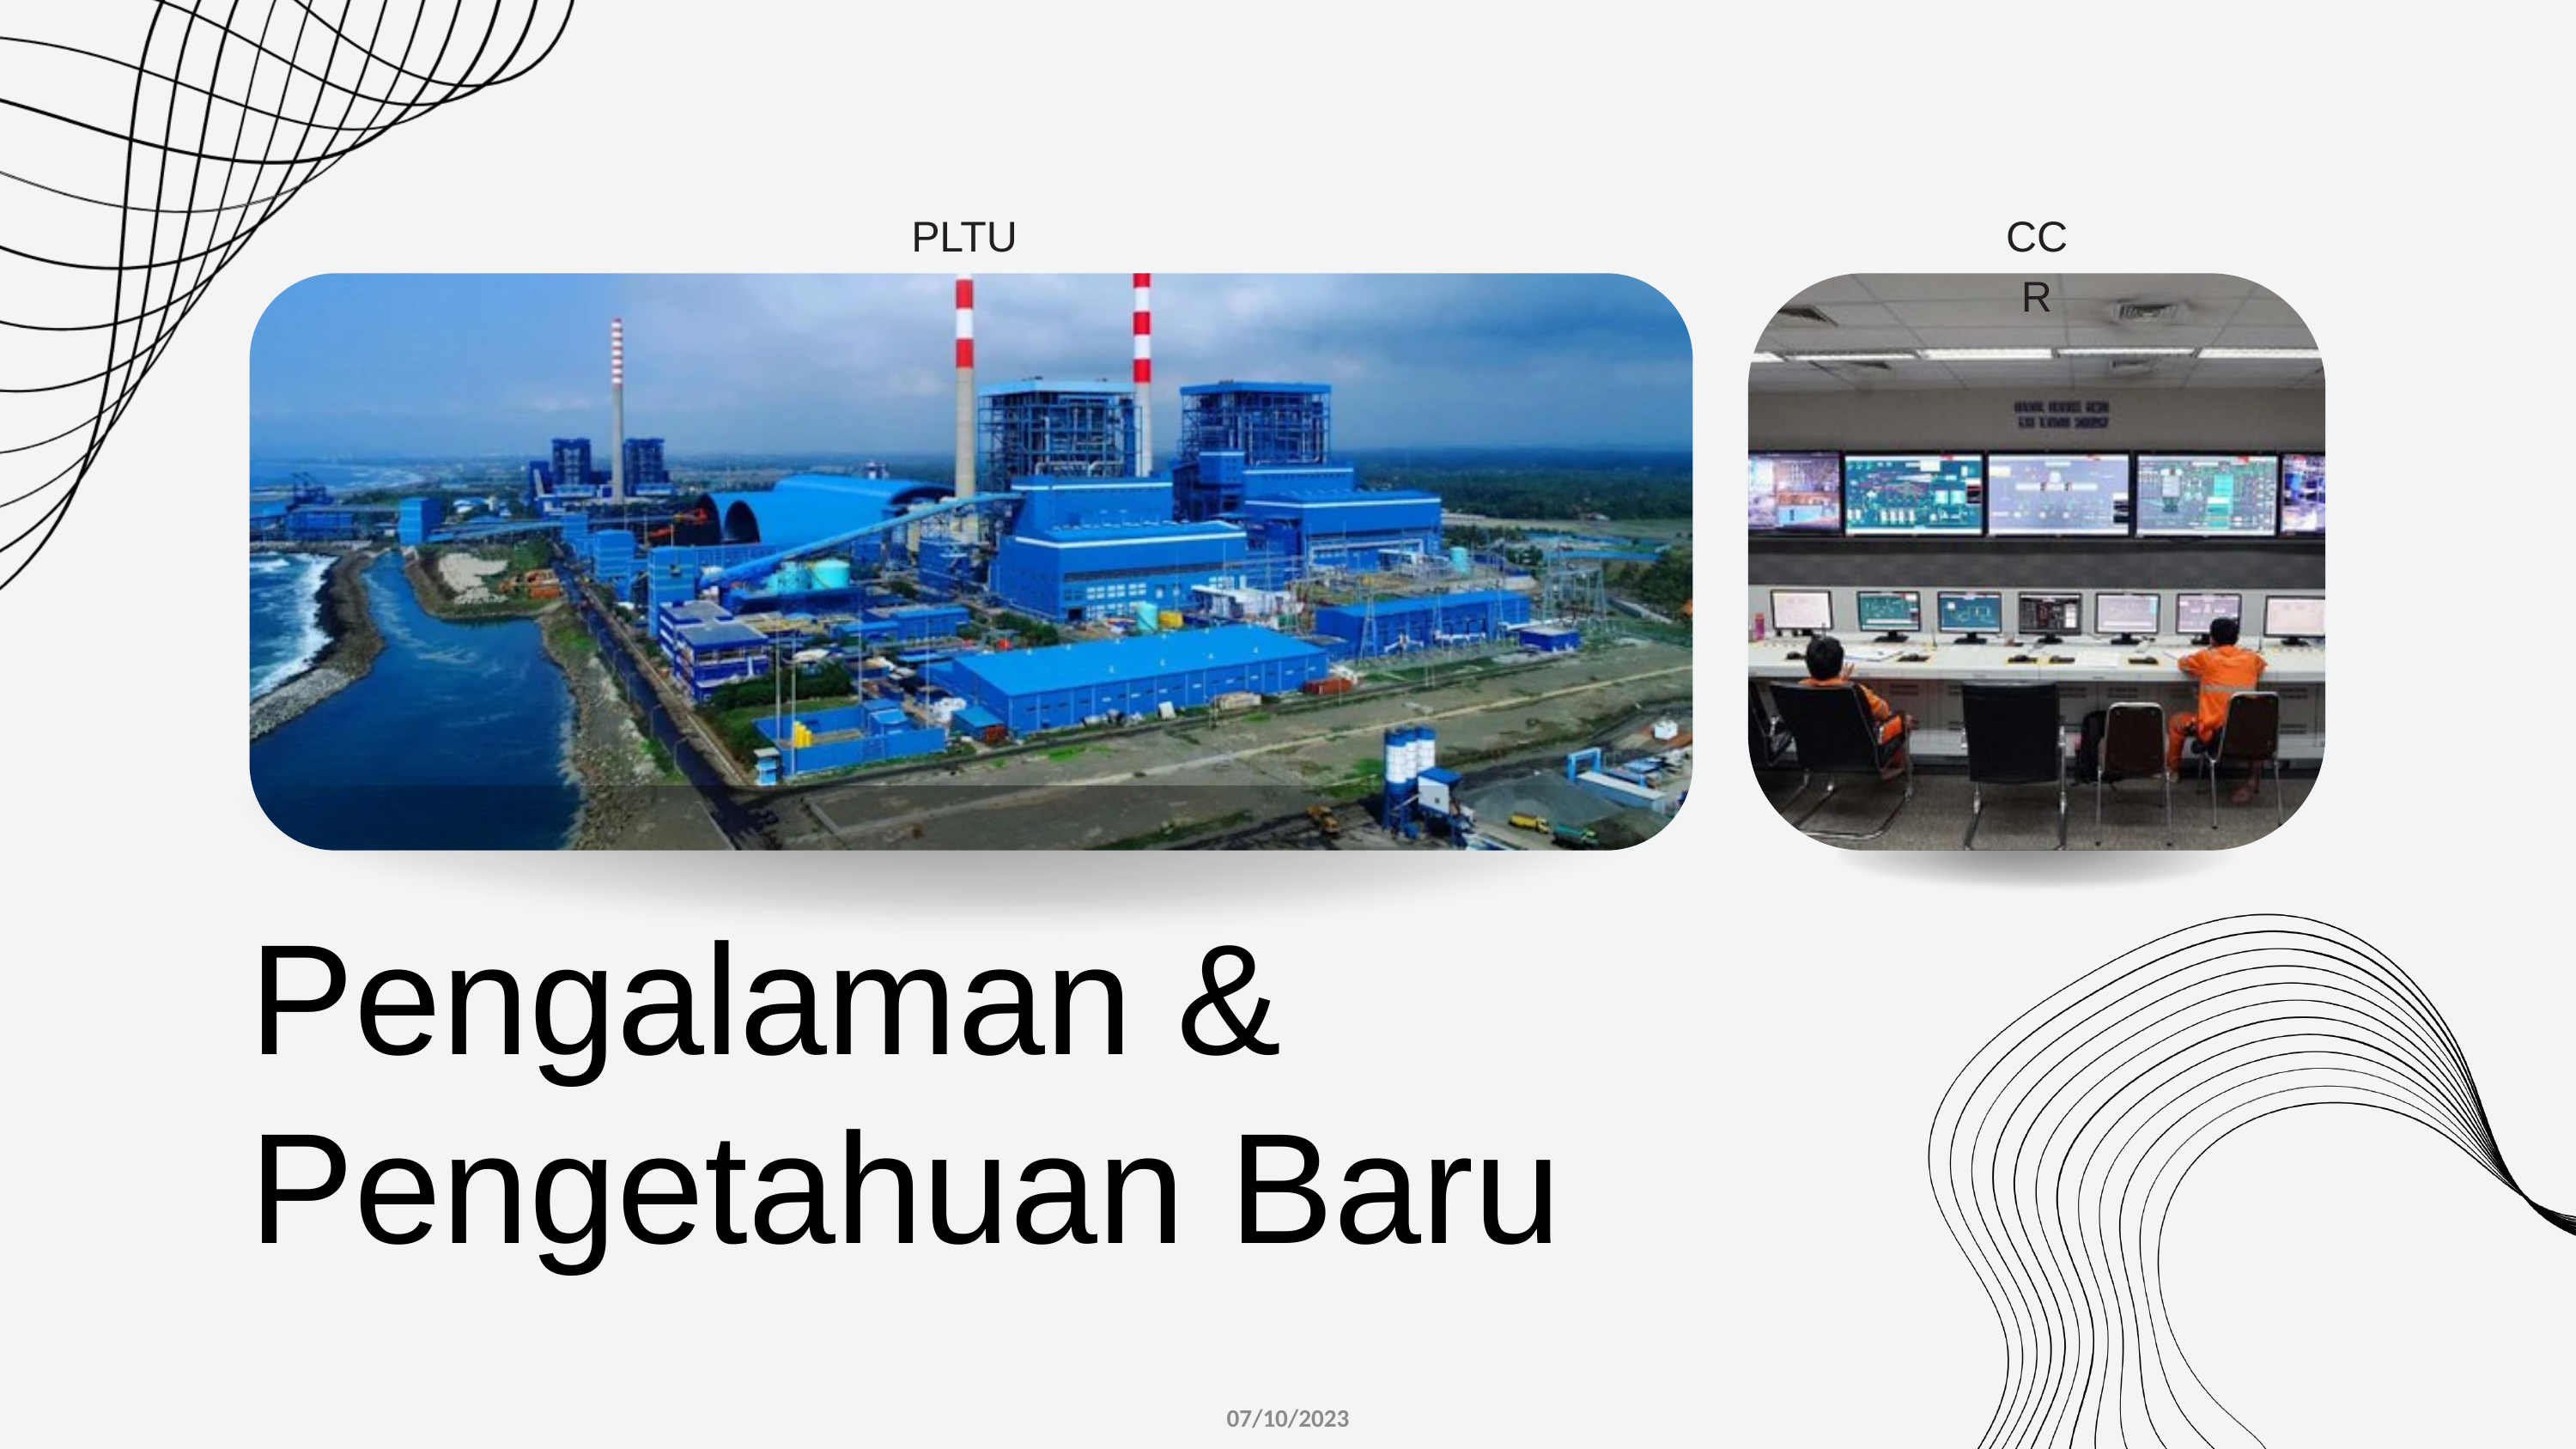

PLTU
CCR

Pengalaman &
Pengetahuan Baru

07/10/2023